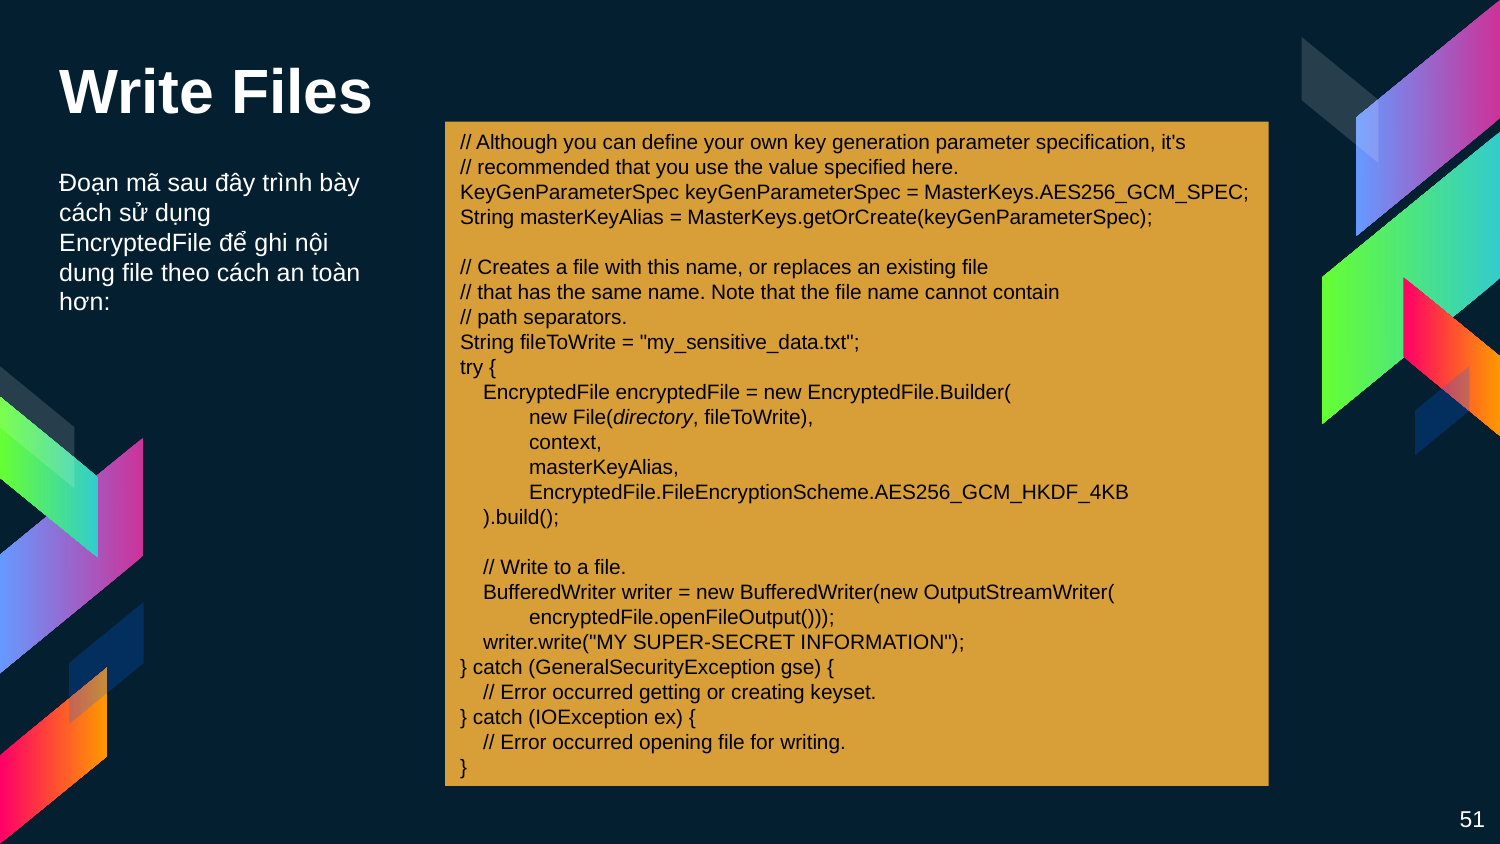

Write Files
// Although you can define your own key generation parameter specification, it's
// recommended that you use the value specified here.
KeyGenParameterSpec keyGenParameterSpec = MasterKeys.AES256_GCM_SPEC;
String masterKeyAlias = MasterKeys.getOrCreate(keyGenParameterSpec);
// Creates a file with this name, or replaces an existing file
// that has the same name. Note that the file name cannot contain
// path separators.
String fileToWrite = "my_sensitive_data.txt";
try {
    EncryptedFile encryptedFile = new EncryptedFile.Builder(
            new File(directory, fileToWrite),
            context,
            masterKeyAlias,
            EncryptedFile.FileEncryptionScheme.AES256_GCM_HKDF_4KB
    ).build();
    // Write to a file.
    BufferedWriter writer = new BufferedWriter(new OutputStreamWriter(
            encryptedFile.openFileOutput()));
    writer.write("MY SUPER-SECRET INFORMATION");
} catch (GeneralSecurityException gse) {
    // Error occurred getting or creating keyset.
} catch (IOException ex) {
    // Error occurred opening file for writing.
}
Đoạn mã sau đây trình bày cách sử dụng EncryptedFile để ghi nội dung file theo cách an toàn hơn:
51